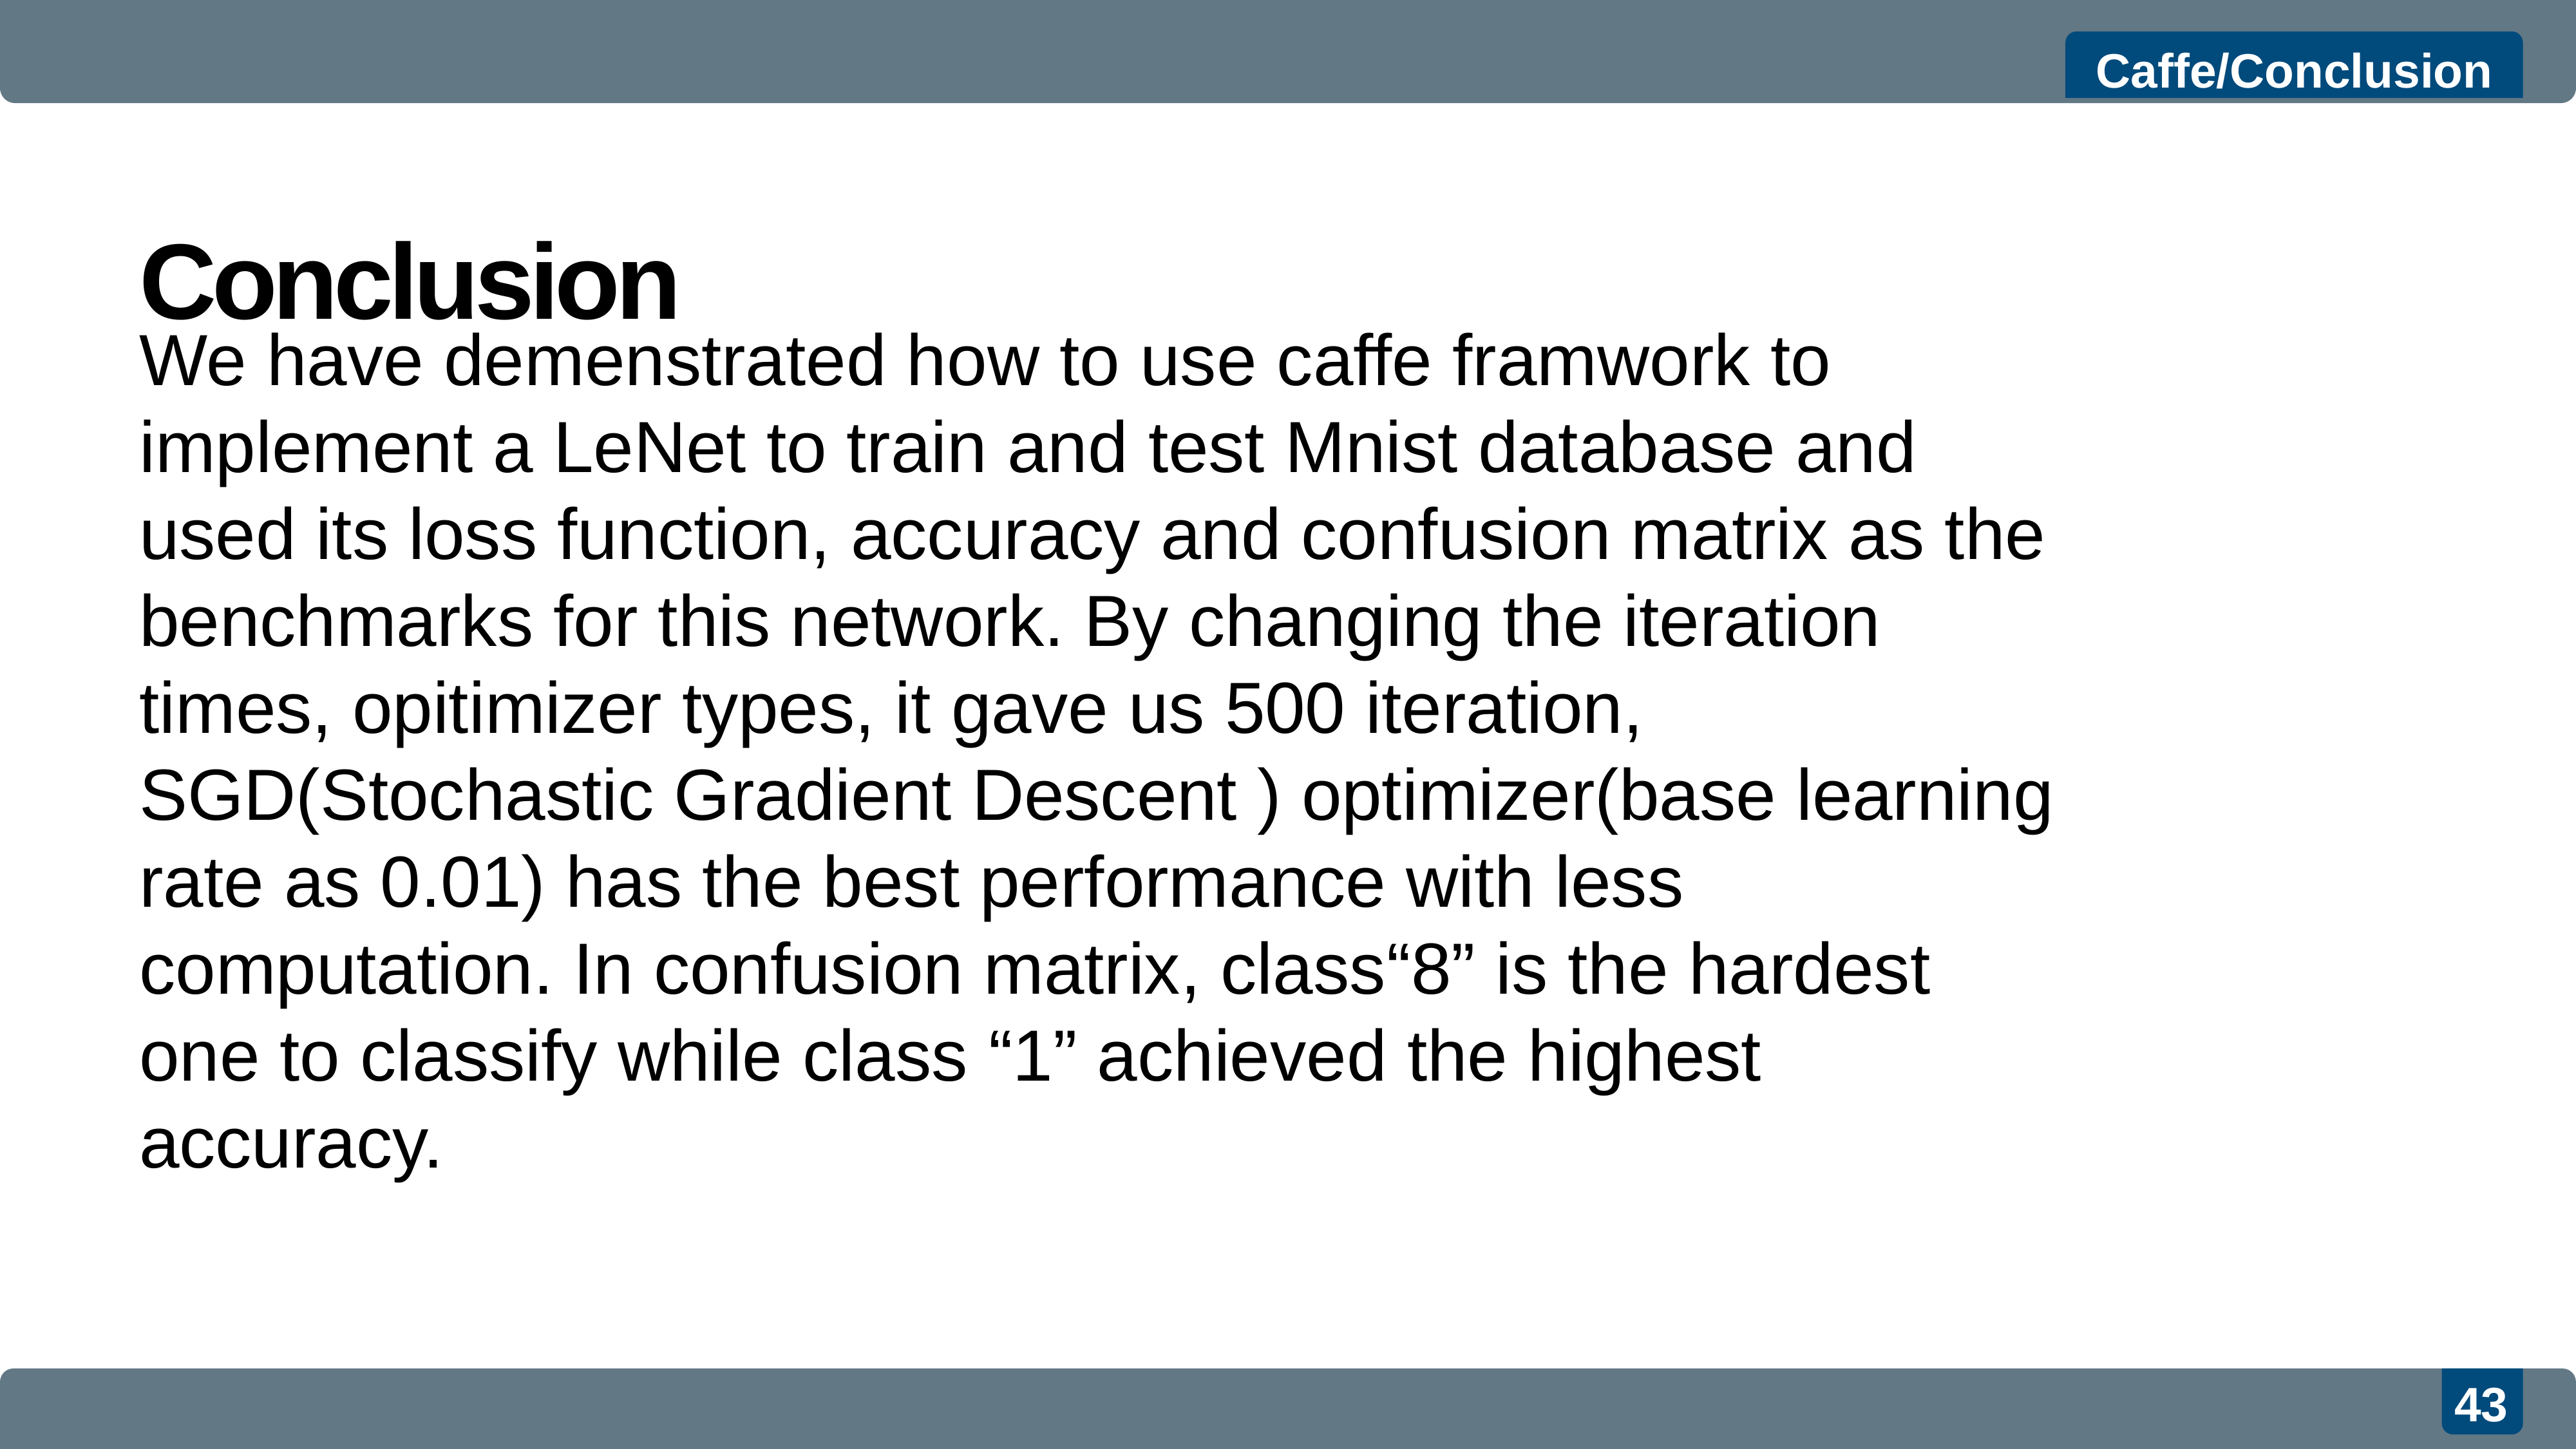

Caffe/Conclusion
Conclusion
We have demenstrated how to use caffe framwork to implement a LeNet to train and test Mnist database and used its loss function, accuracy and confusion matrix as the benchmarks for this network. By changing the iteration times, opitimizer types, it gave us 500 iteration, SGD(Stochastic Gradient Descent ) optimizer(base learning rate as 0.01) has the best performance with less computation. In confusion matrix, class“8” is the hardest one to classify while class “1” achieved the highest accuracy.

43